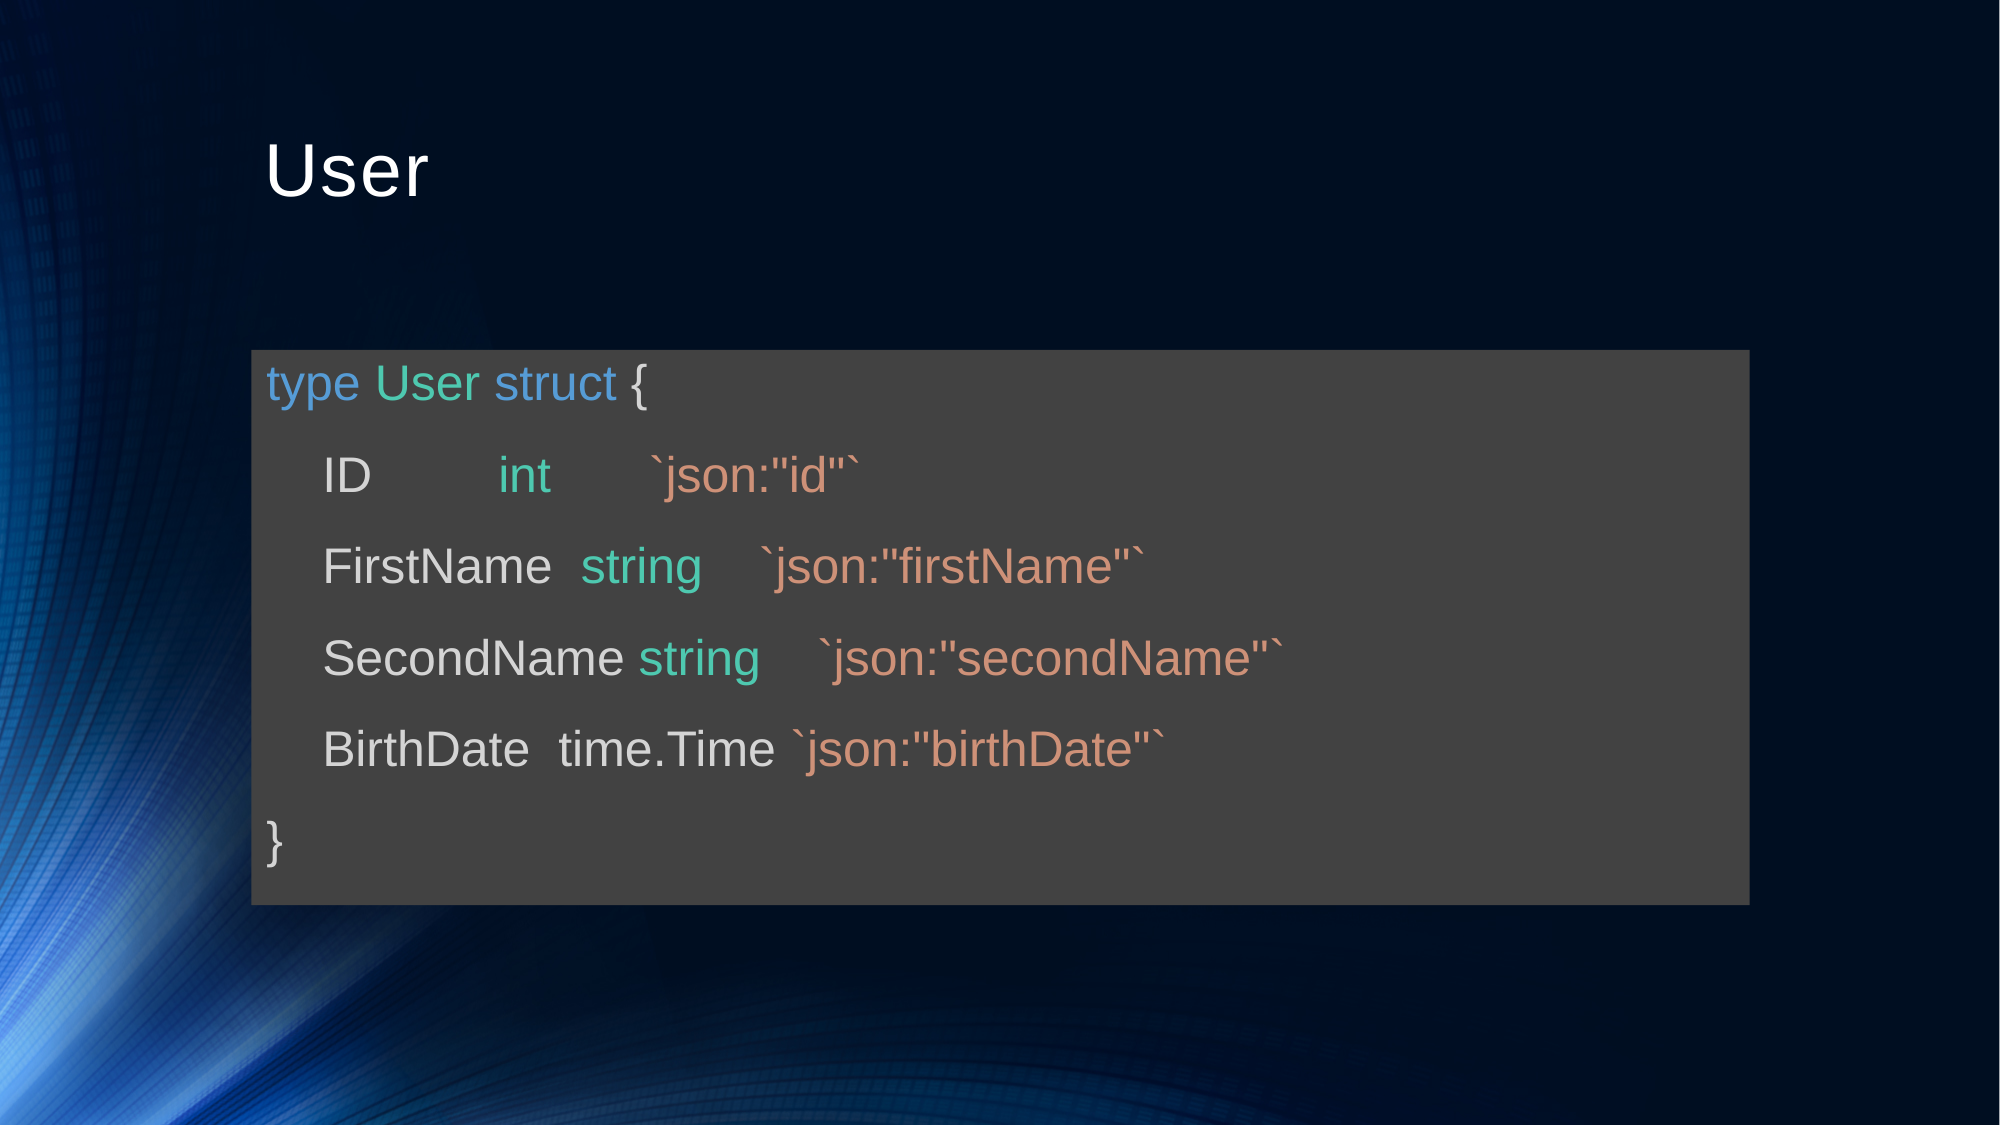

# User
type User struct {
    ID         int       `json:"id"`
    FirstName  string    `json:"firstName"`
    SecondName string    `json:"secondName"`
    BirthDate  time.Time `json:"birthDate"`
}